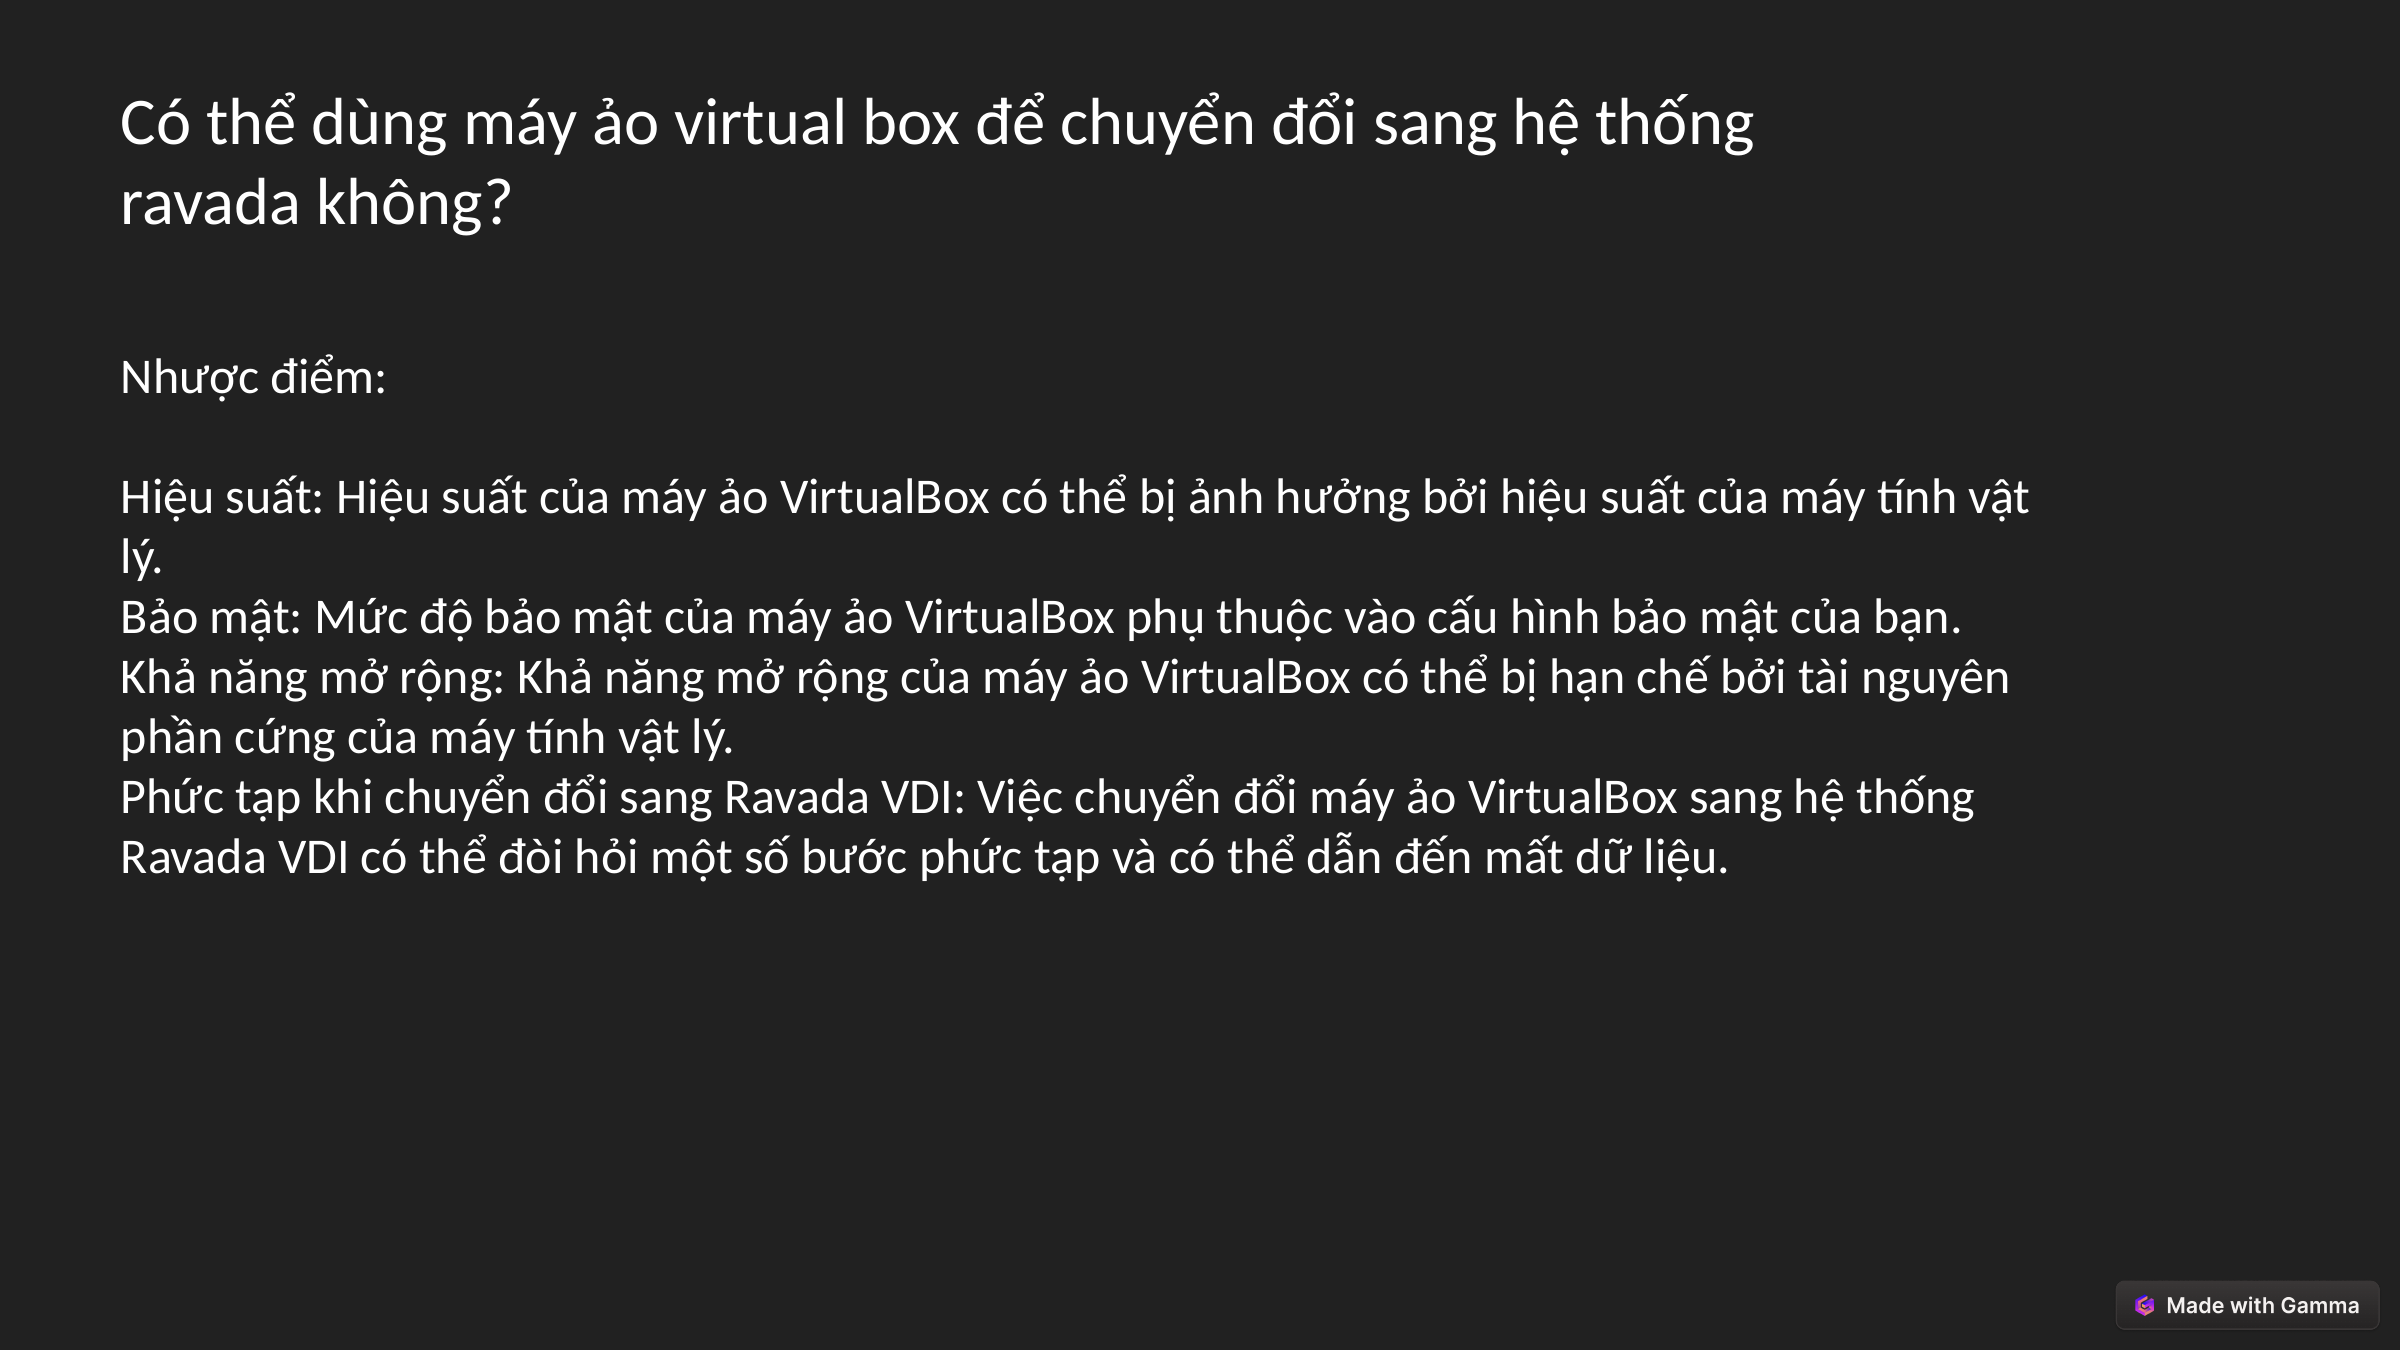

Có thể dùng máy ảo virtual box để chuyển đổi sang hệ thống ravada không?
Nhược điểm:

Hiệu suất: Hiệu suất của máy ảo VirtualBox có thể bị ảnh hưởng bởi hiệu suất của máy tính vật lý.
Bảo mật: Mức độ bảo mật của máy ảo VirtualBox phụ thuộc vào cấu hình bảo mật của bạn.
Khả năng mở rộng: Khả năng mở rộng của máy ảo VirtualBox có thể bị hạn chế bởi tài nguyên phần cứng của máy tính vật lý.
Phức tạp khi chuyển đổi sang Ravada VDI: Việc chuyển đổi máy ảo VirtualBox sang hệ thống Ravada VDI có thể đòi hỏi một số bước phức tạp và có thể dẫn đến mất dữ liệu.